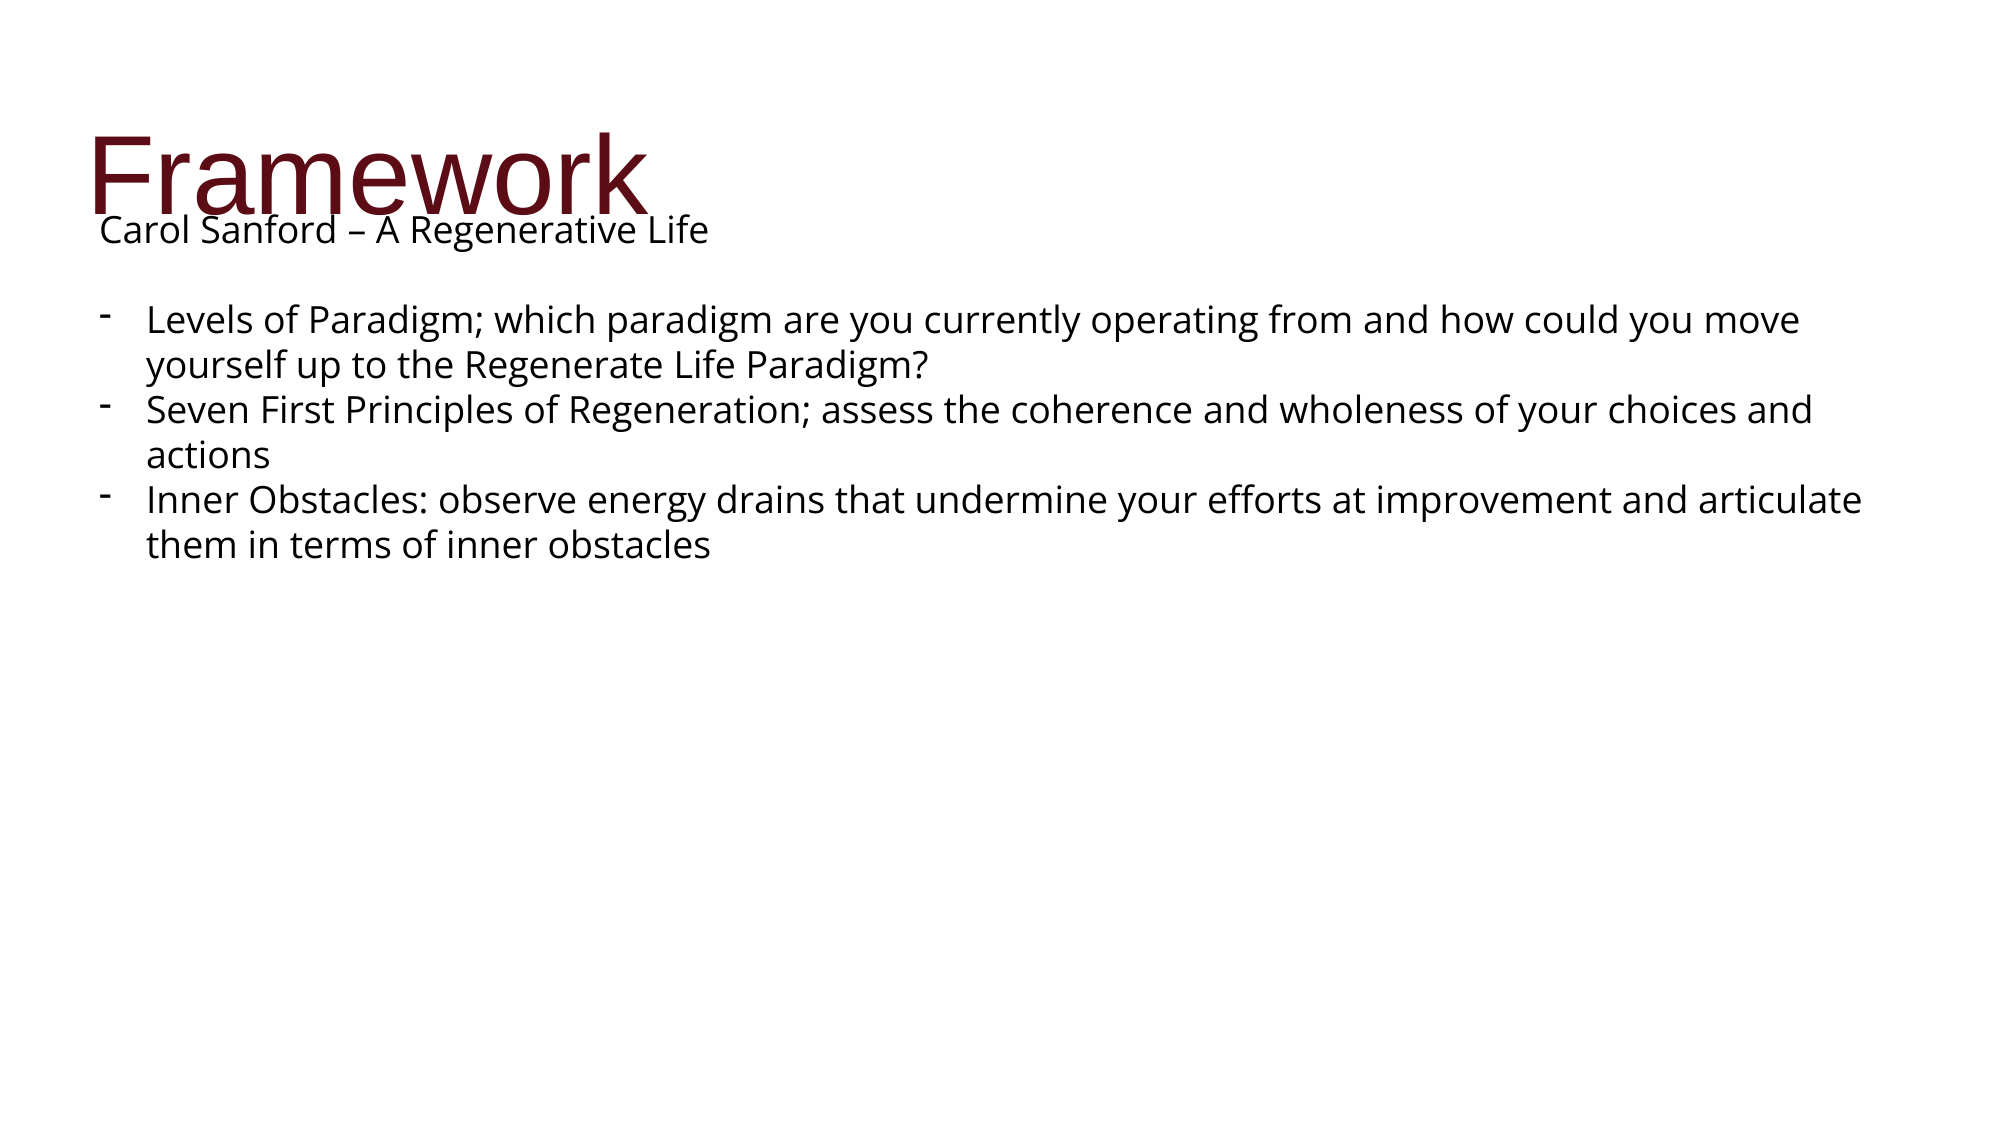

Framework

Carol Sanford – A Regenerative Life

Levels of Paradigm; which paradigm are you currently operating from and how could you move yourself up to the Regenerate Life Paradigm?
Seven First Principles of Regeneration; assess the coherence and wholeness of your choices and actions
Inner Obstacles: observe energy drains that undermine your efforts at improvement and articulate them in terms of inner obstacles